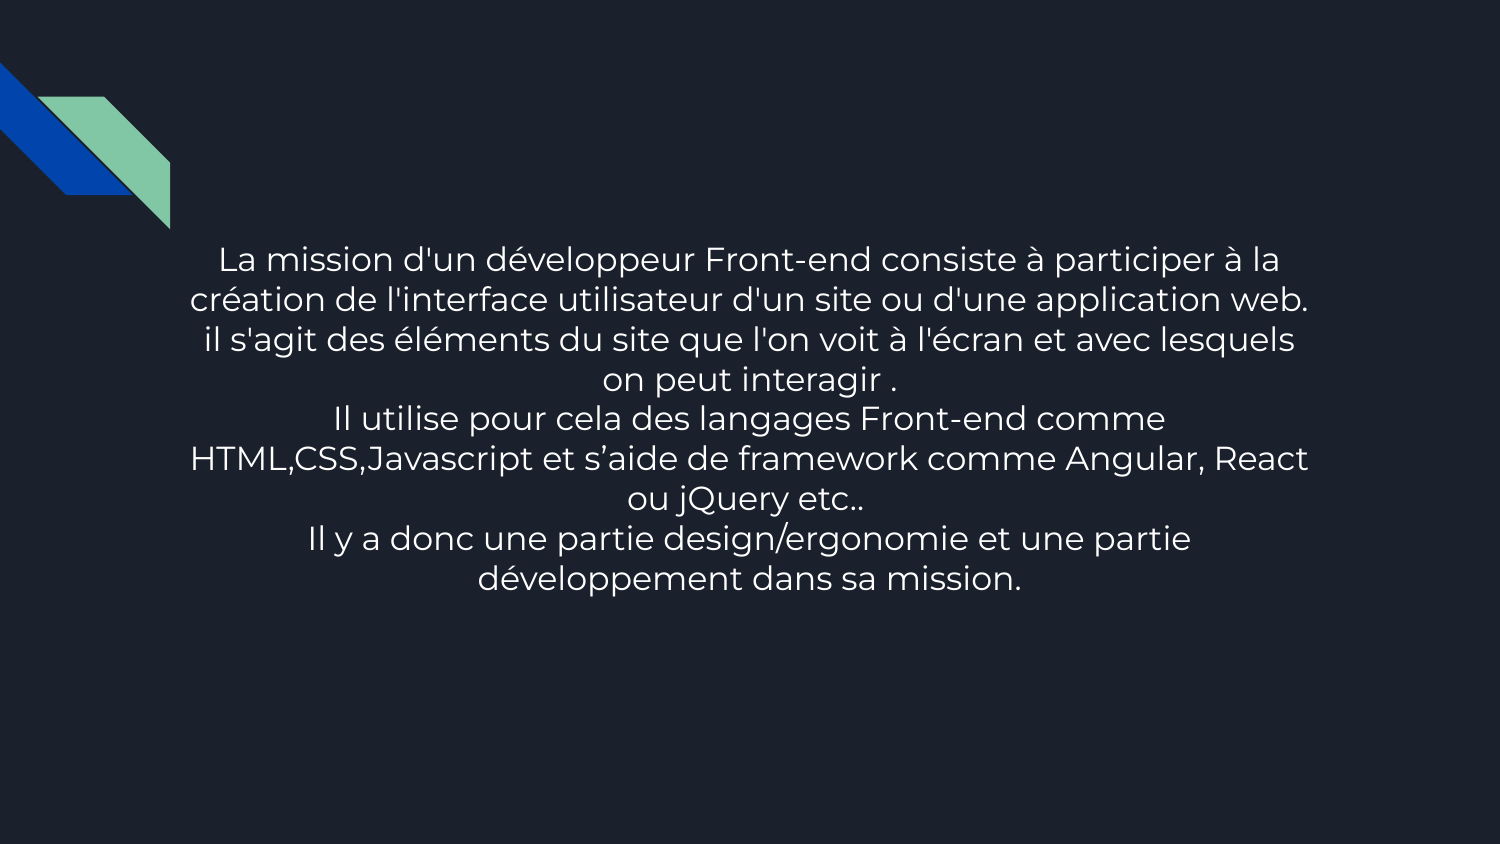

# La mission d'un développeur Front-end consiste à participer à la création de l'interface utilisateur d'un site ou d'une application web.
il s'agit des éléments du site que l'on voit à l'écran et avec lesquels on peut interagir .
Il utilise pour cela des langages Front-end comme HTML,CSS,Javascript et s’aide de framework comme Angular, React ou jQuery etc..
Il y a donc une partie design/ergonomie et une partie développement dans sa mission.